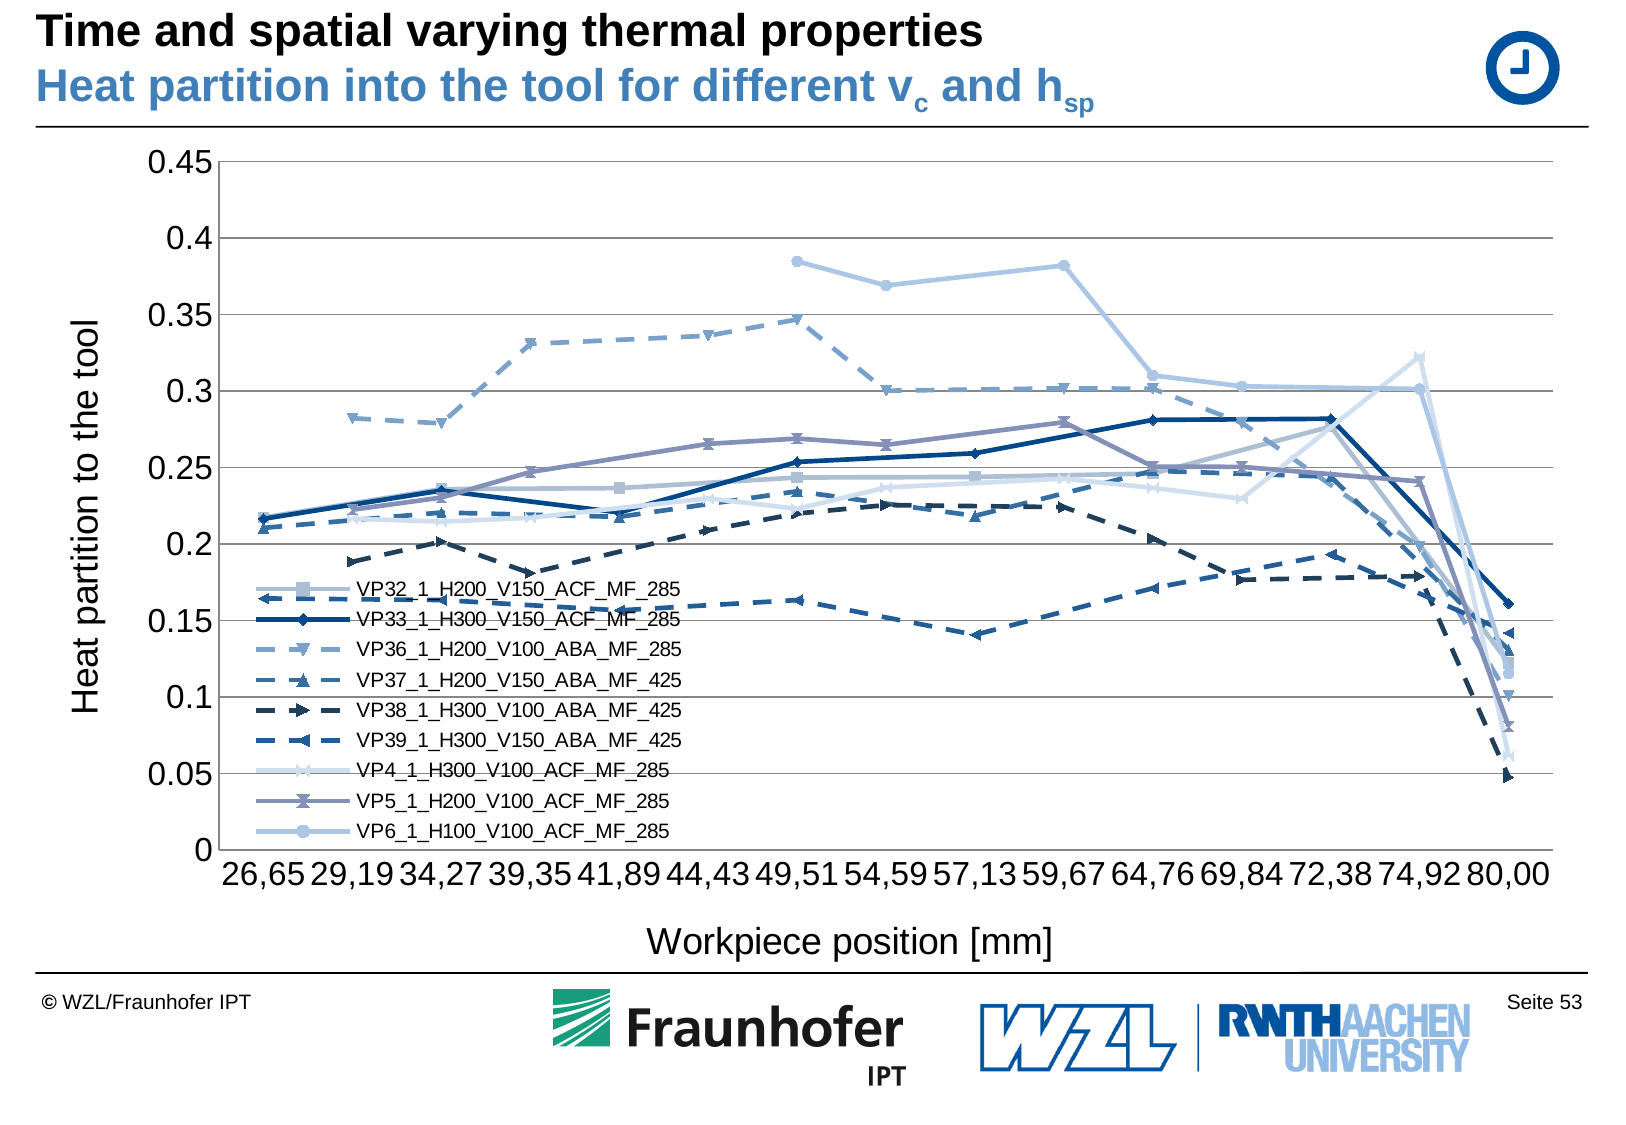

# Time and spatial varying thermal properties Heat partition into the tool for different vc and hsp

### Chart

| Category | VP32_1_H200_V150_ACF_MF_285 | VP33_1_H300_V150_ACF_MF_285 | VP36_1_H200_V100_ABA_MF_285 | VP37_1_H200_V150_ABA_MF_425 | VP38_1_H300_V100_ABA_MF_425 | VP39_1_H300_V150_ABA_MF_425 | VP4_1_H300_V100_ACF_MF_285 | VP5_1_H200_V100_ACF_MF_285 | VP6_1_H100_V100_ACF_MF_285 |
|---|---|---|---|---|---|---|---|---|---|
| 26,65 | 0.217327556261415 | 0.216485923974908 | None | 0.210516193953 | None | 0.164387205935593 | None | None | None |
| 29,19 | None | None | 0.282165175526912 | None | 0.188407532015694 | None | 0.216514804543491 | 0.222404360341519 | None |
| 34,27 | 0.235829822154024 | 0.234943458030964 | 0.278775725839236 | 0.220581858799982 | 0.201531138319695 | 0.163390228810355 | 0.214617456334648 | 0.230367968823144 | None |
| 39,35 | None | None | 0.3307184278593 | None | 0.18095324786612 | None | 0.217146361077085 | 0.247027434274033 | None |
| 41,89 | 0.236530581446452 | 0.220612039358665 | None | 0.217770119087613 | None | 0.156603815394062 | None | None | None |
| 44,43 | None | None | 0.336060124853385 | None | 0.209015626627679 | None | 0.229810103657882 | 0.265443081283747 | None |
| 49,51 | 0.243444844716735 | 0.253586612817273 | 0.346718699988557 | 0.234434618847268 | 0.219916544988563 | 0.163351553516257 | 0.222997036181342 | 0.26891436548402 | 0.384651606699693 |
| 54,59 | None | None | 0.300145867639354 | None | 0.225449286211301 | None | 0.236930394936669 | 0.26478018729569 | 0.368920451277985 |
| 57,13 | 0.243820212896015 | 0.259301829952094 | None | 0.218425609574873 | None | 0.140651666389111 | None | None | None |
| 59,67 | None | None | 0.301671829655735 | None | 0.224077521906065 | None | 0.242695749968595 | 0.279592839391217 | 0.381989316973668 |
| 64,76 | 0.245999418150734 | 0.281091196214641 | 0.30139021062688 | 0.247810170477613 | 0.203603455028875 | 0.171140753080954 | 0.236644529240541 | 0.250548907146509 | 0.310189647909999 |
| 69,84 | None | None | 0.279096318688095 | None | 0.176605736099583 | None | 0.229571806954916 | 0.250355180237771 | 0.303054664845279 |
| 72,38 | 0.276682030709706 | 0.281823293047035 | None | 0.243975919463965 | None | 0.193182493623733 | None | None | None |
| 74,92 | None | None | 0.197961546554137 | None | 0.179050909775224 | None | 0.322668049226824 | 0.240828171383965 | 0.301235643994996 |
| 80,00 | 0.122276848418639 | 0.161068192864016 | 0.100613553280117 | 0.130861977690838 | 0.0476518495439189 | 0.14196076116168 | 0.06158147207396 | 0.0809028384872005 | 0.115278587795091 |